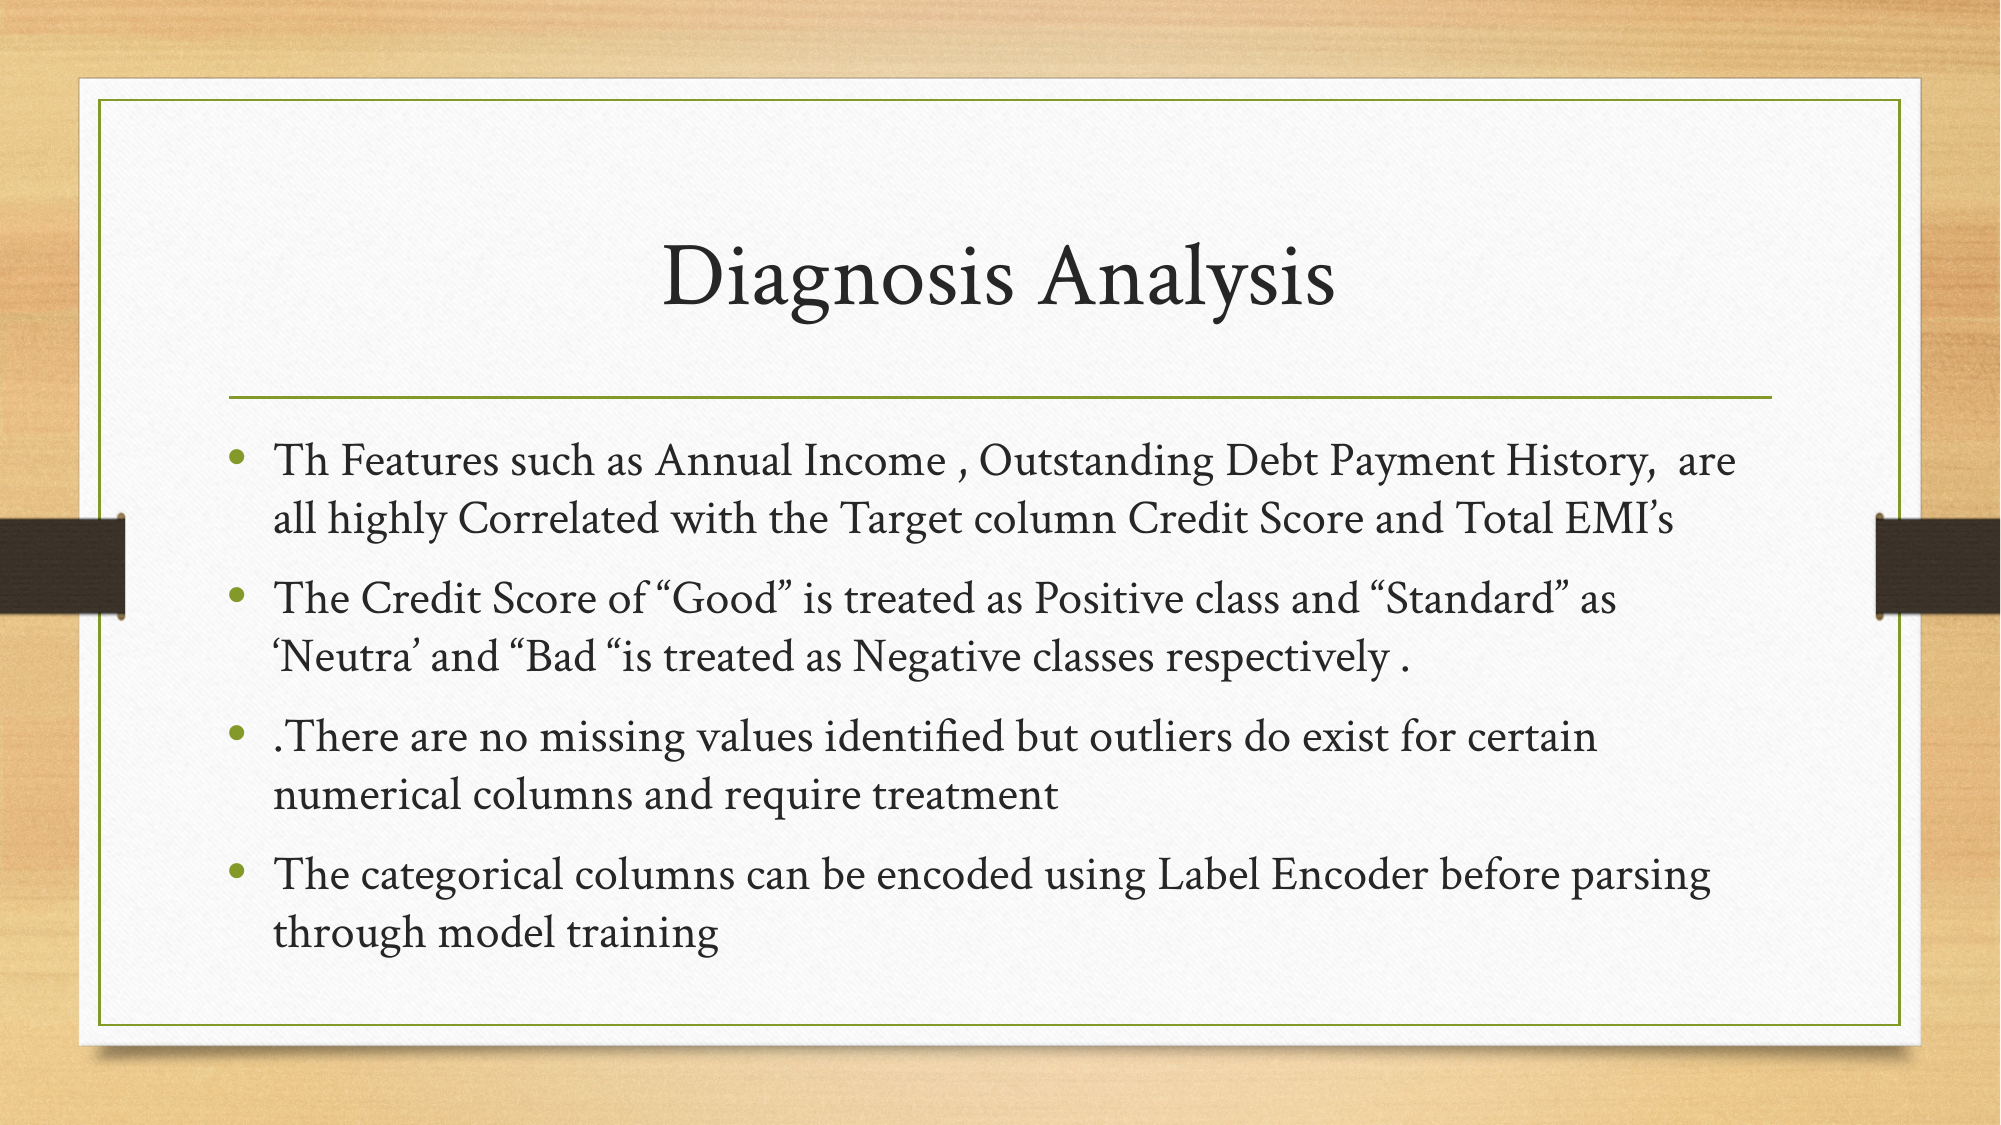

# Diagnosis Analysis
Th Features such as Annual Income , Outstanding Debt Payment History,  are all highly Correlated with the Target column Credit Score and Total EMI’s
The Credit Score of “Good” is treated as Positive class and “Standard” as ‘Neutra’ and “Bad “is treated as Negative classes respectively .
.There are no missing values identified but outliers do exist for certain numerical columns and require treatment
The categorical columns can be encoded using Label Encoder before parsing through model training